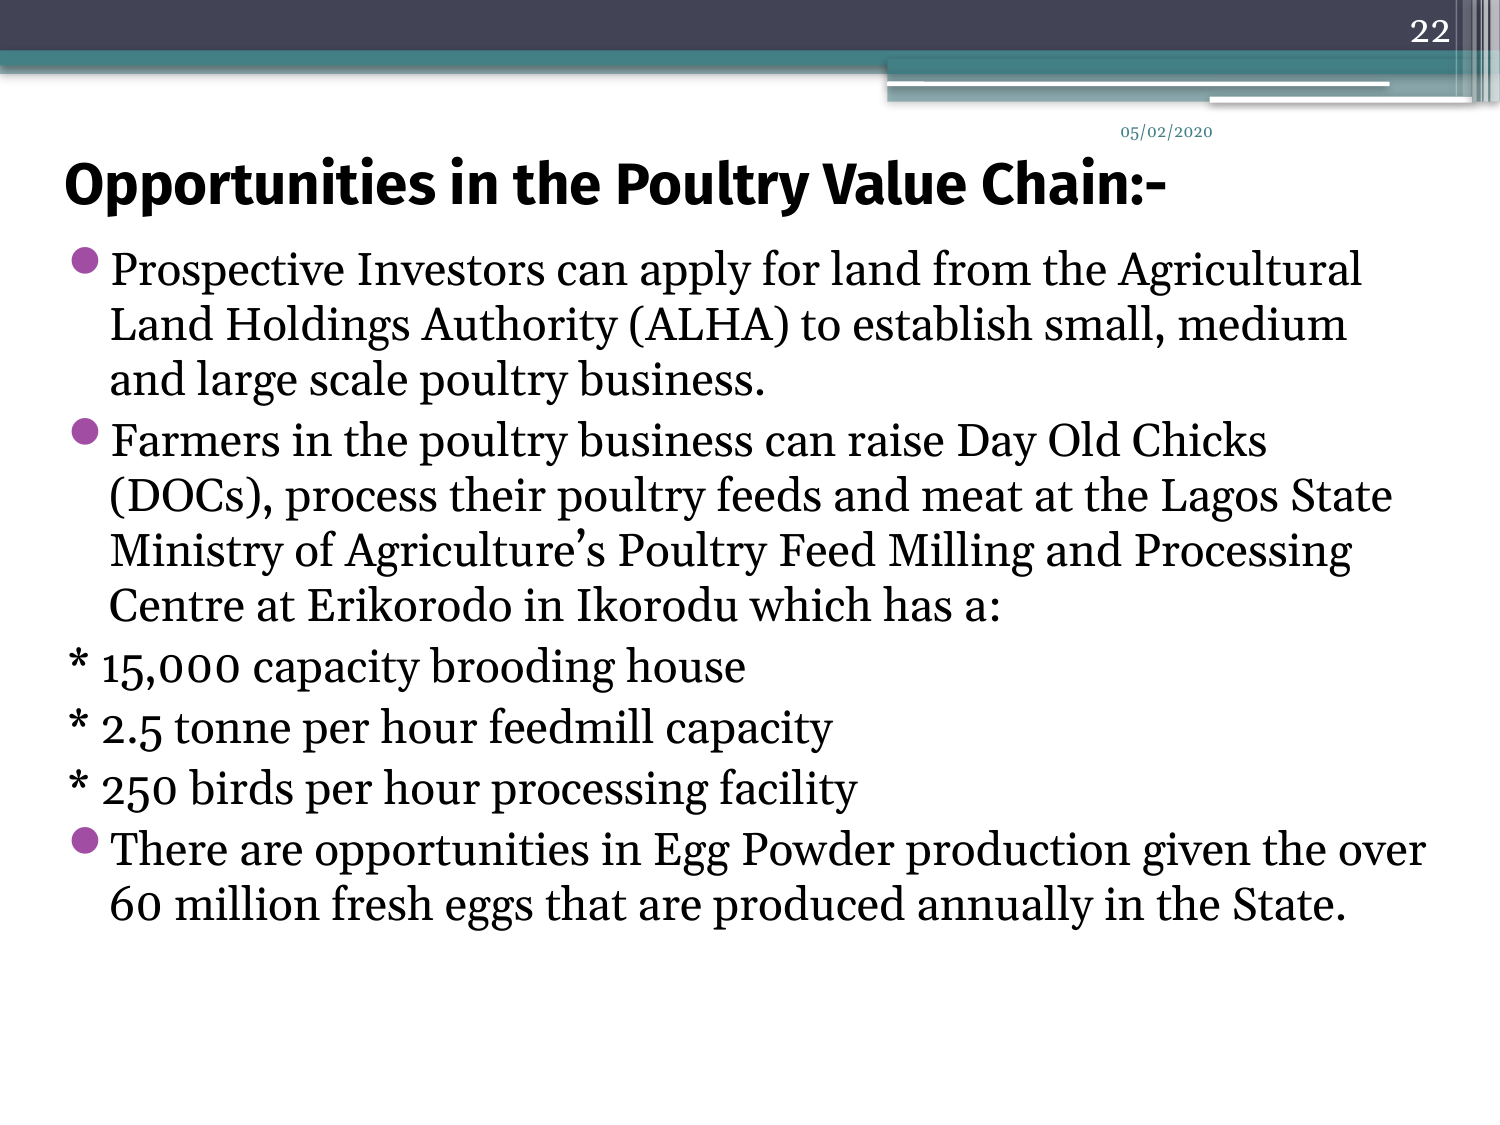

22
05/02/2020
# Opportunities in the Poultry Value Chain:-
Prospective Investors can apply for land from the Agricultural Land Holdings Authority (ALHA) to establish small, medium and large scale poultry business.
Farmers in the poultry business can raise Day Old Chicks (DOCs), process their poultry feeds and meat at the Lagos State Ministry of Agriculture’s Poultry Feed Milling and Processing Centre at Erikorodo in Ikorodu which has a:
* 15,000 capacity brooding house
* 2.5 tonne per hour feedmill capacity
* 250 birds per hour processing facility
There are opportunities in Egg Powder production given the over 60 million fresh eggs that are produced annually in the State.